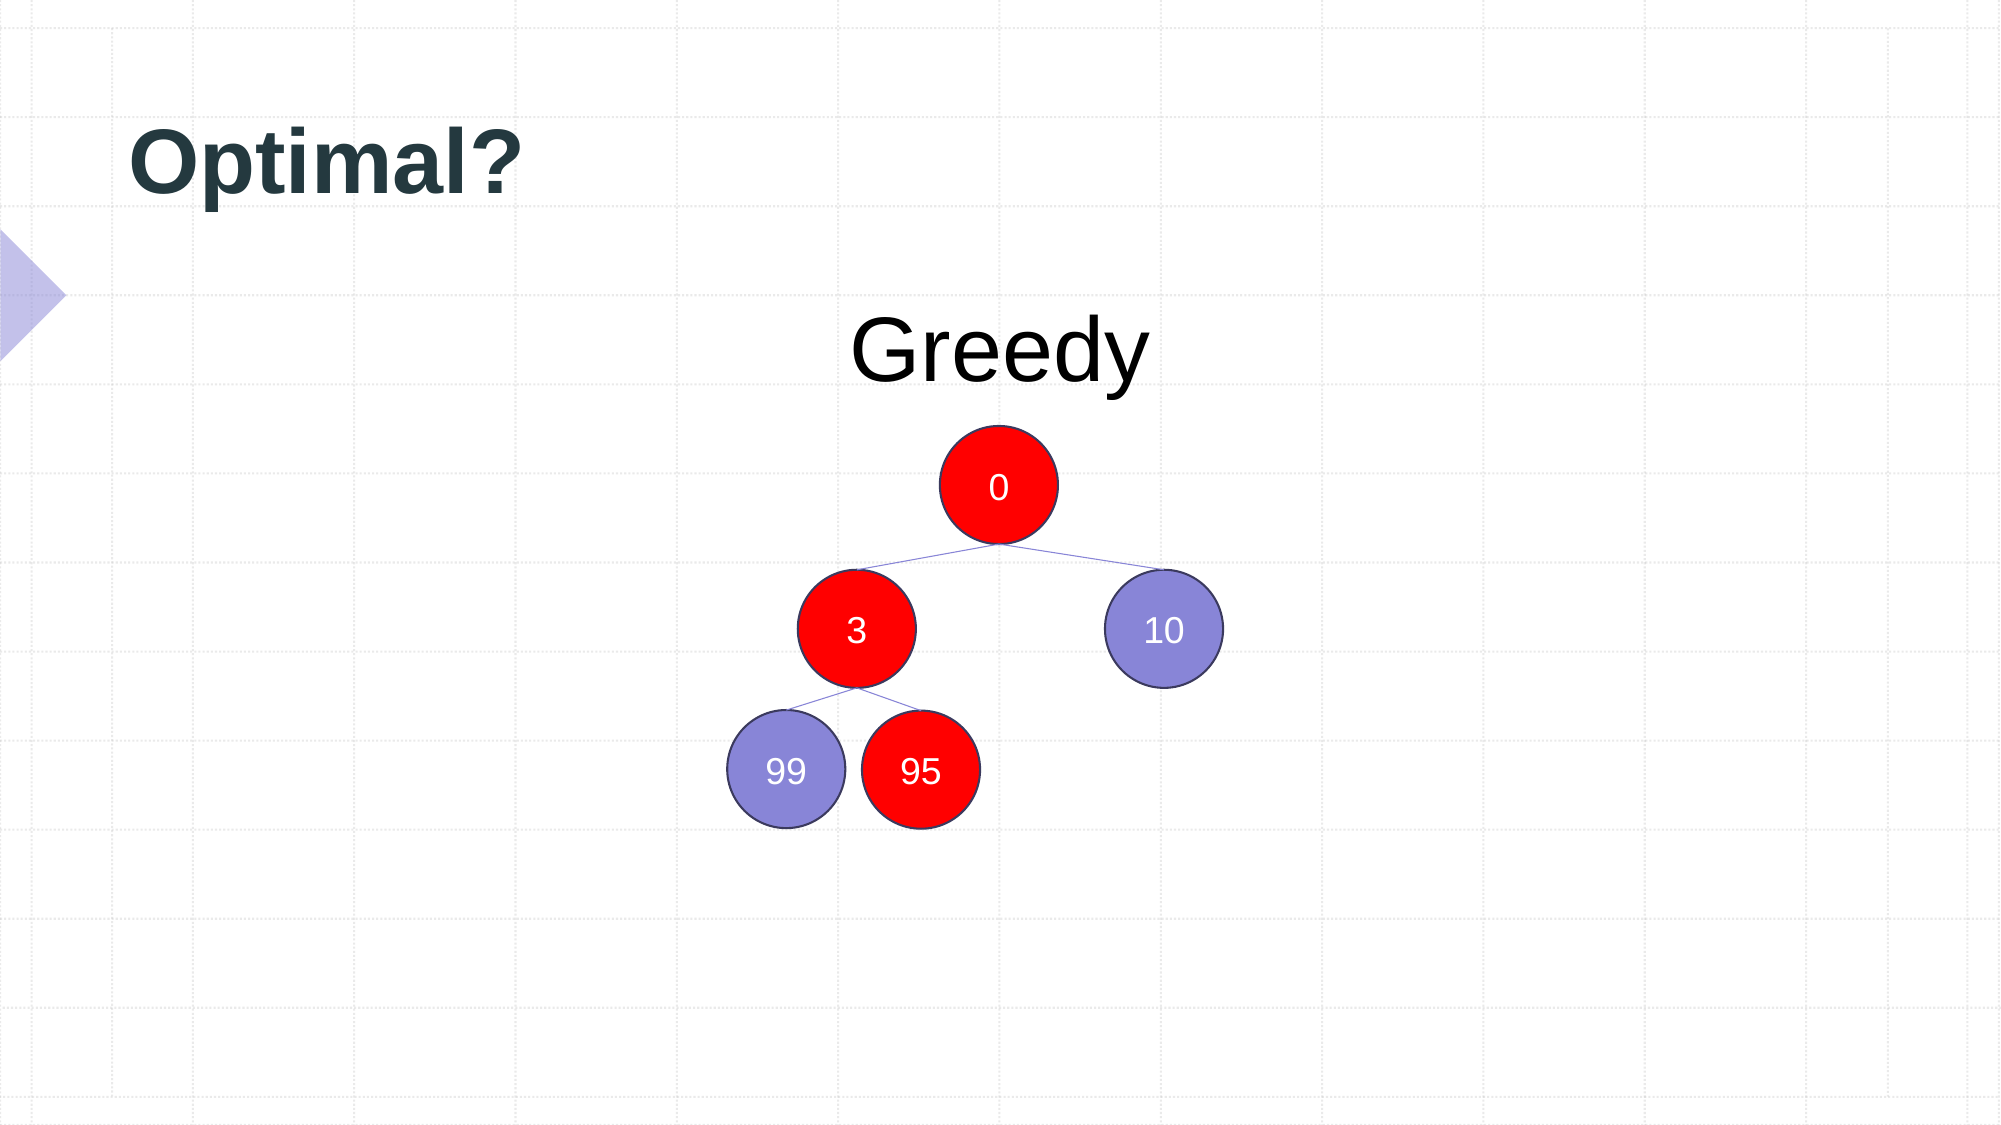

# Optimal?
Greedy
0
3
10
99
95